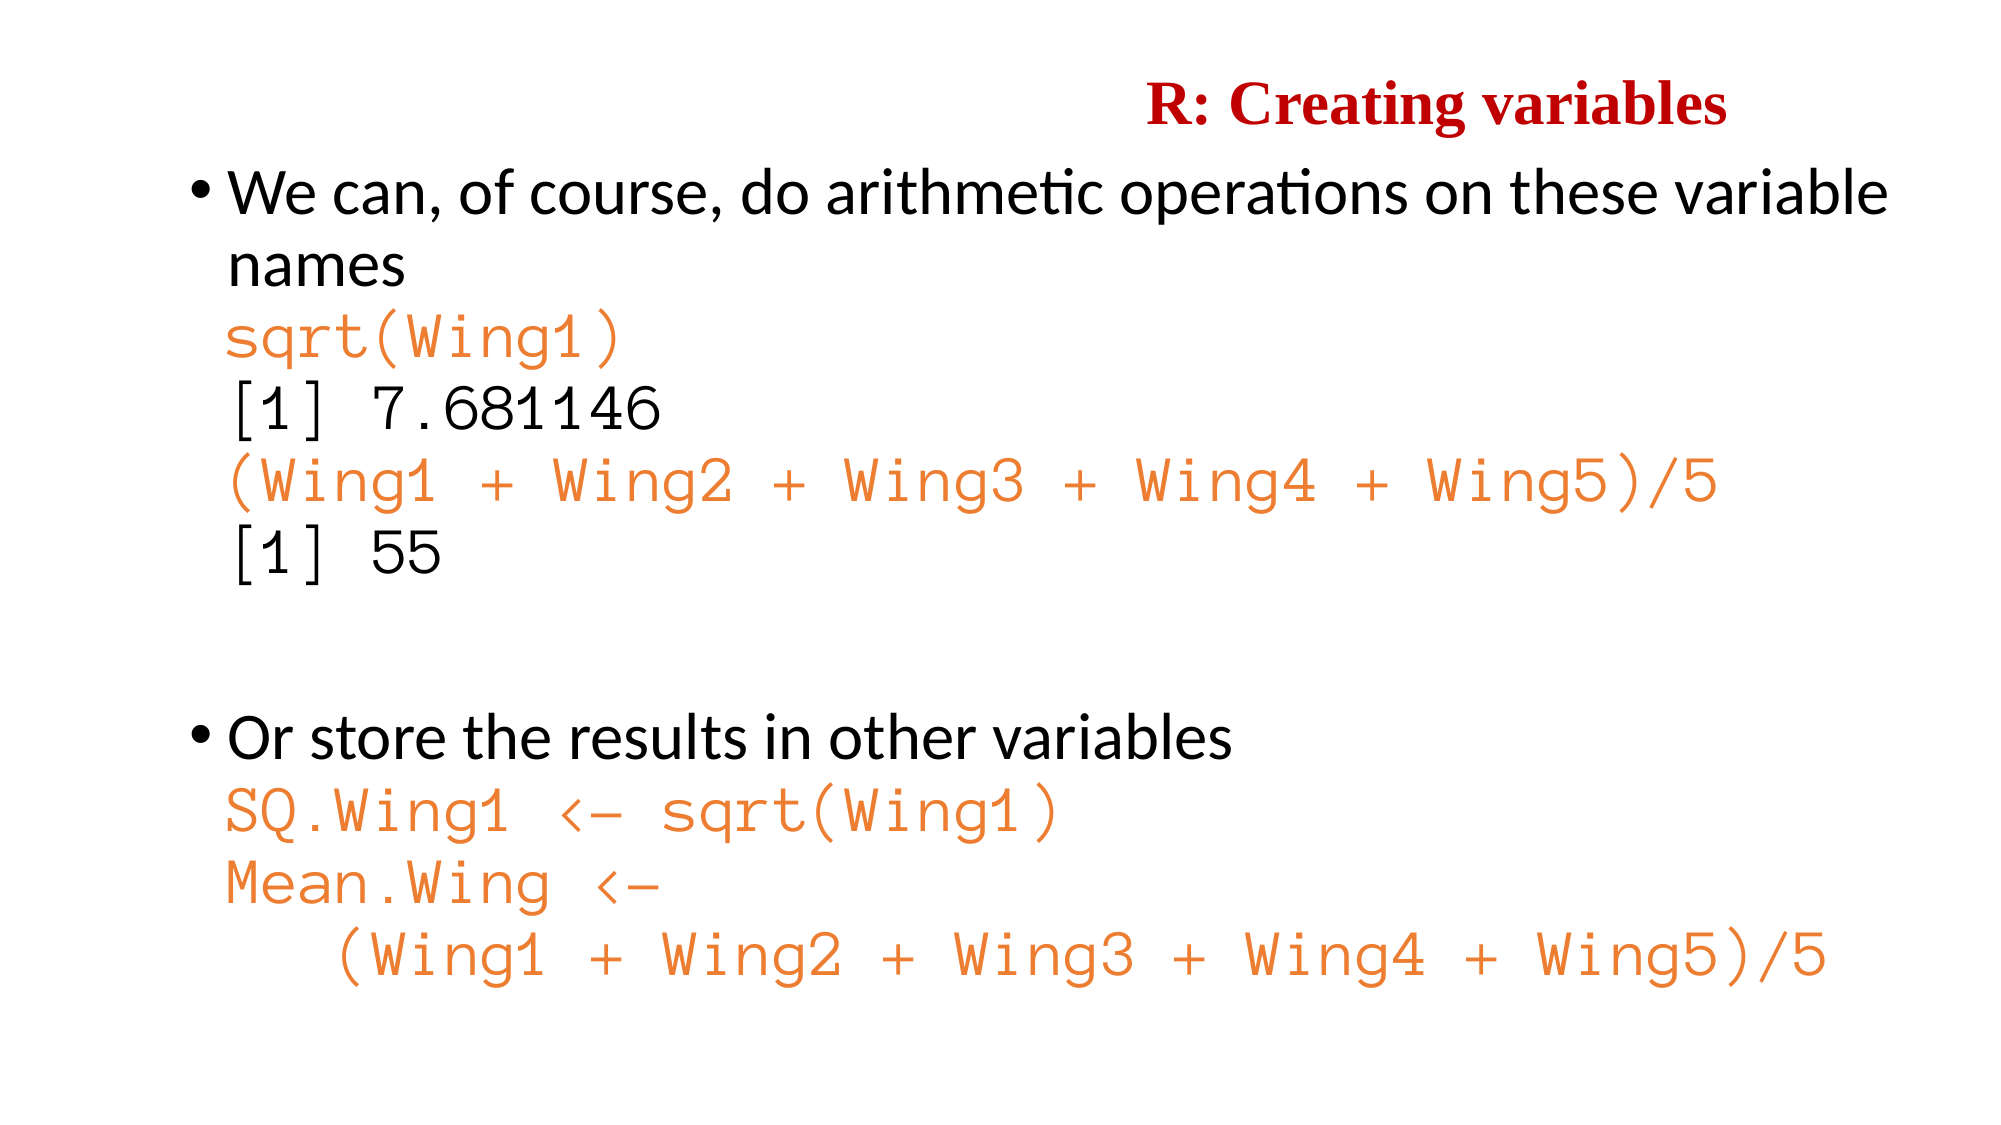

# R: Creating variables
We can, of course, do arithmetic operations on these variable names
sqrt(Wing1)
[1] 7.681146
(Wing1 + Wing2 + Wing3 + Wing4 + Wing5)/5
[1] 55

Or store the results in other variables
SQ.Wing1 <- sqrt(Wing1)
Mean.Wing <-
   (Wing1 + Wing2 + Wing3 + Wing4 + Wing5)/5